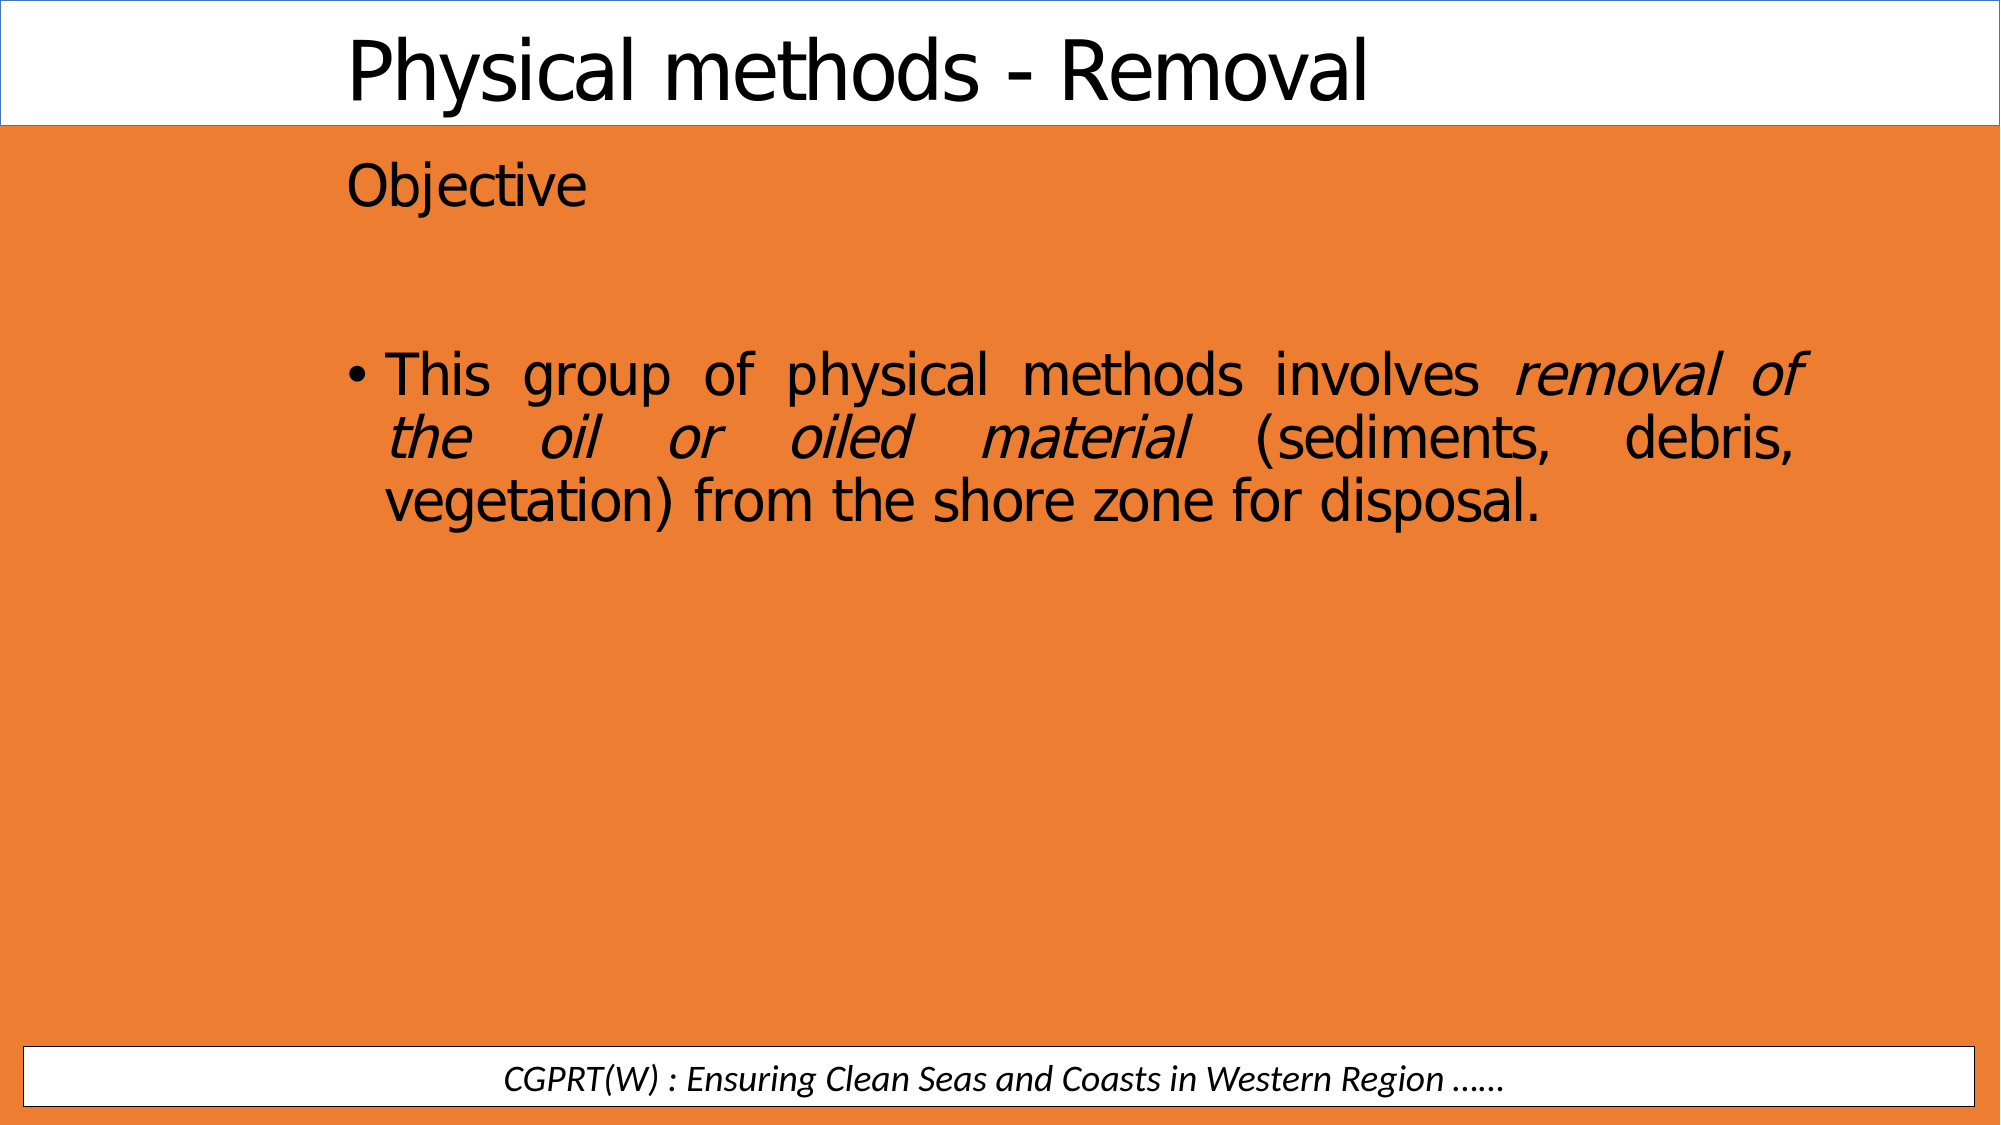

Physical methods − Removal
Objective

This group of physical methods involves removal of the oil or oiled material (sediments, debris, vegetation) from the shore zone for disposal.

 CGPRT(W) : Ensuring Clean Seas and Coasts in Western Region ……